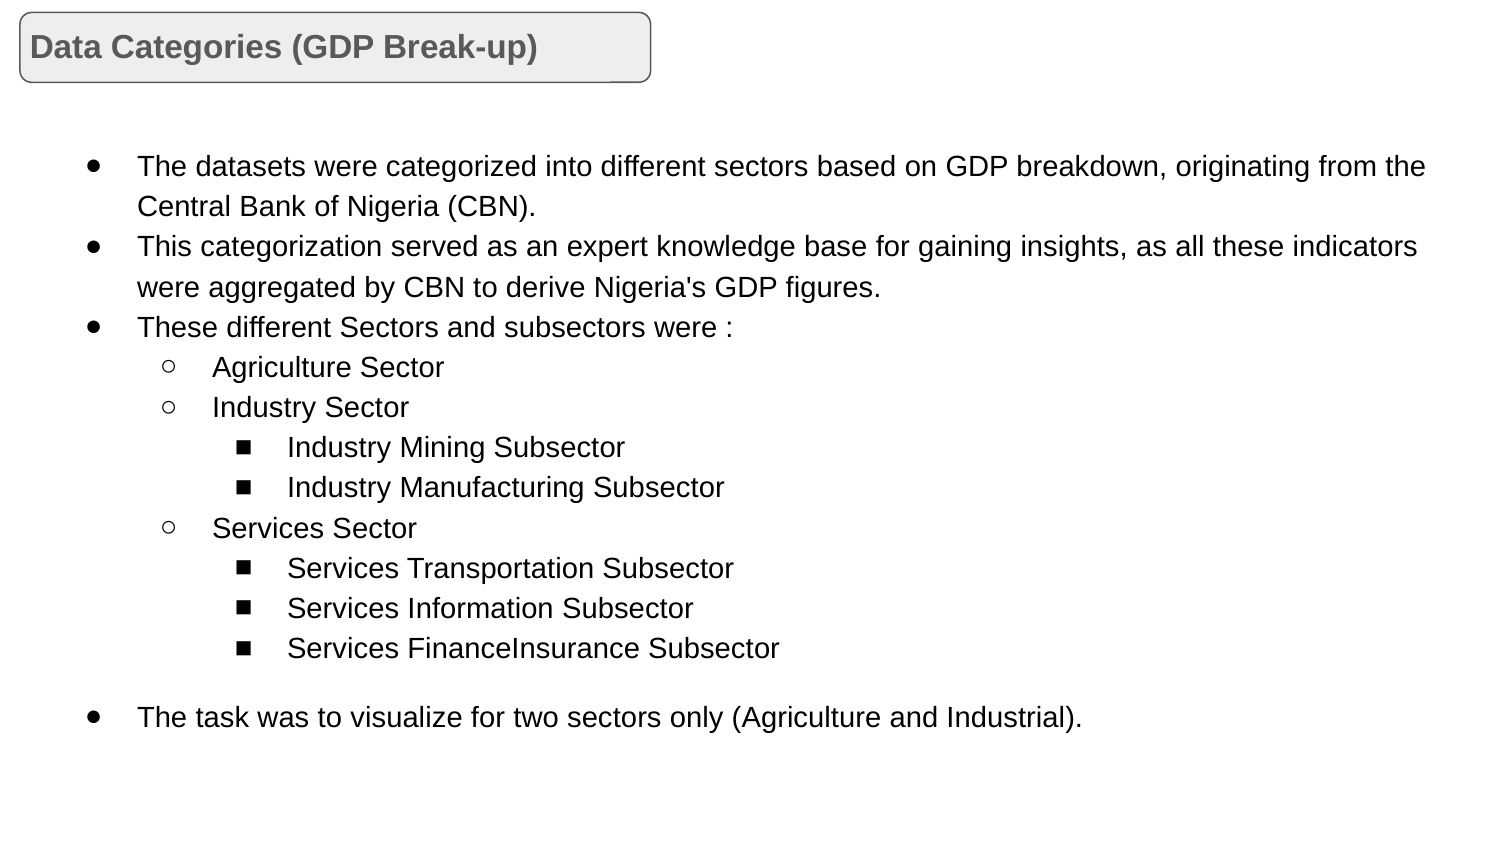

Data Categories (GDP Break-up)

The datasets were categorized into different sectors based on GDP breakdown, originating from the Central Bank of Nigeria (CBN).
This categorization served as an expert knowledge base for gaining insights, as all these indicators were aggregated by CBN to derive Nigeria's GDP figures.
These different Sectors and subsectors were :
Agriculture Sector
Industry Sector
Industry Mining Subsector
Industry Manufacturing Subsector
Services Sector
Services Transportation Subsector
Services Information Subsector
Services FinanceInsurance Subsector

The task was to visualize for two sectors only (Agriculture and Industrial).